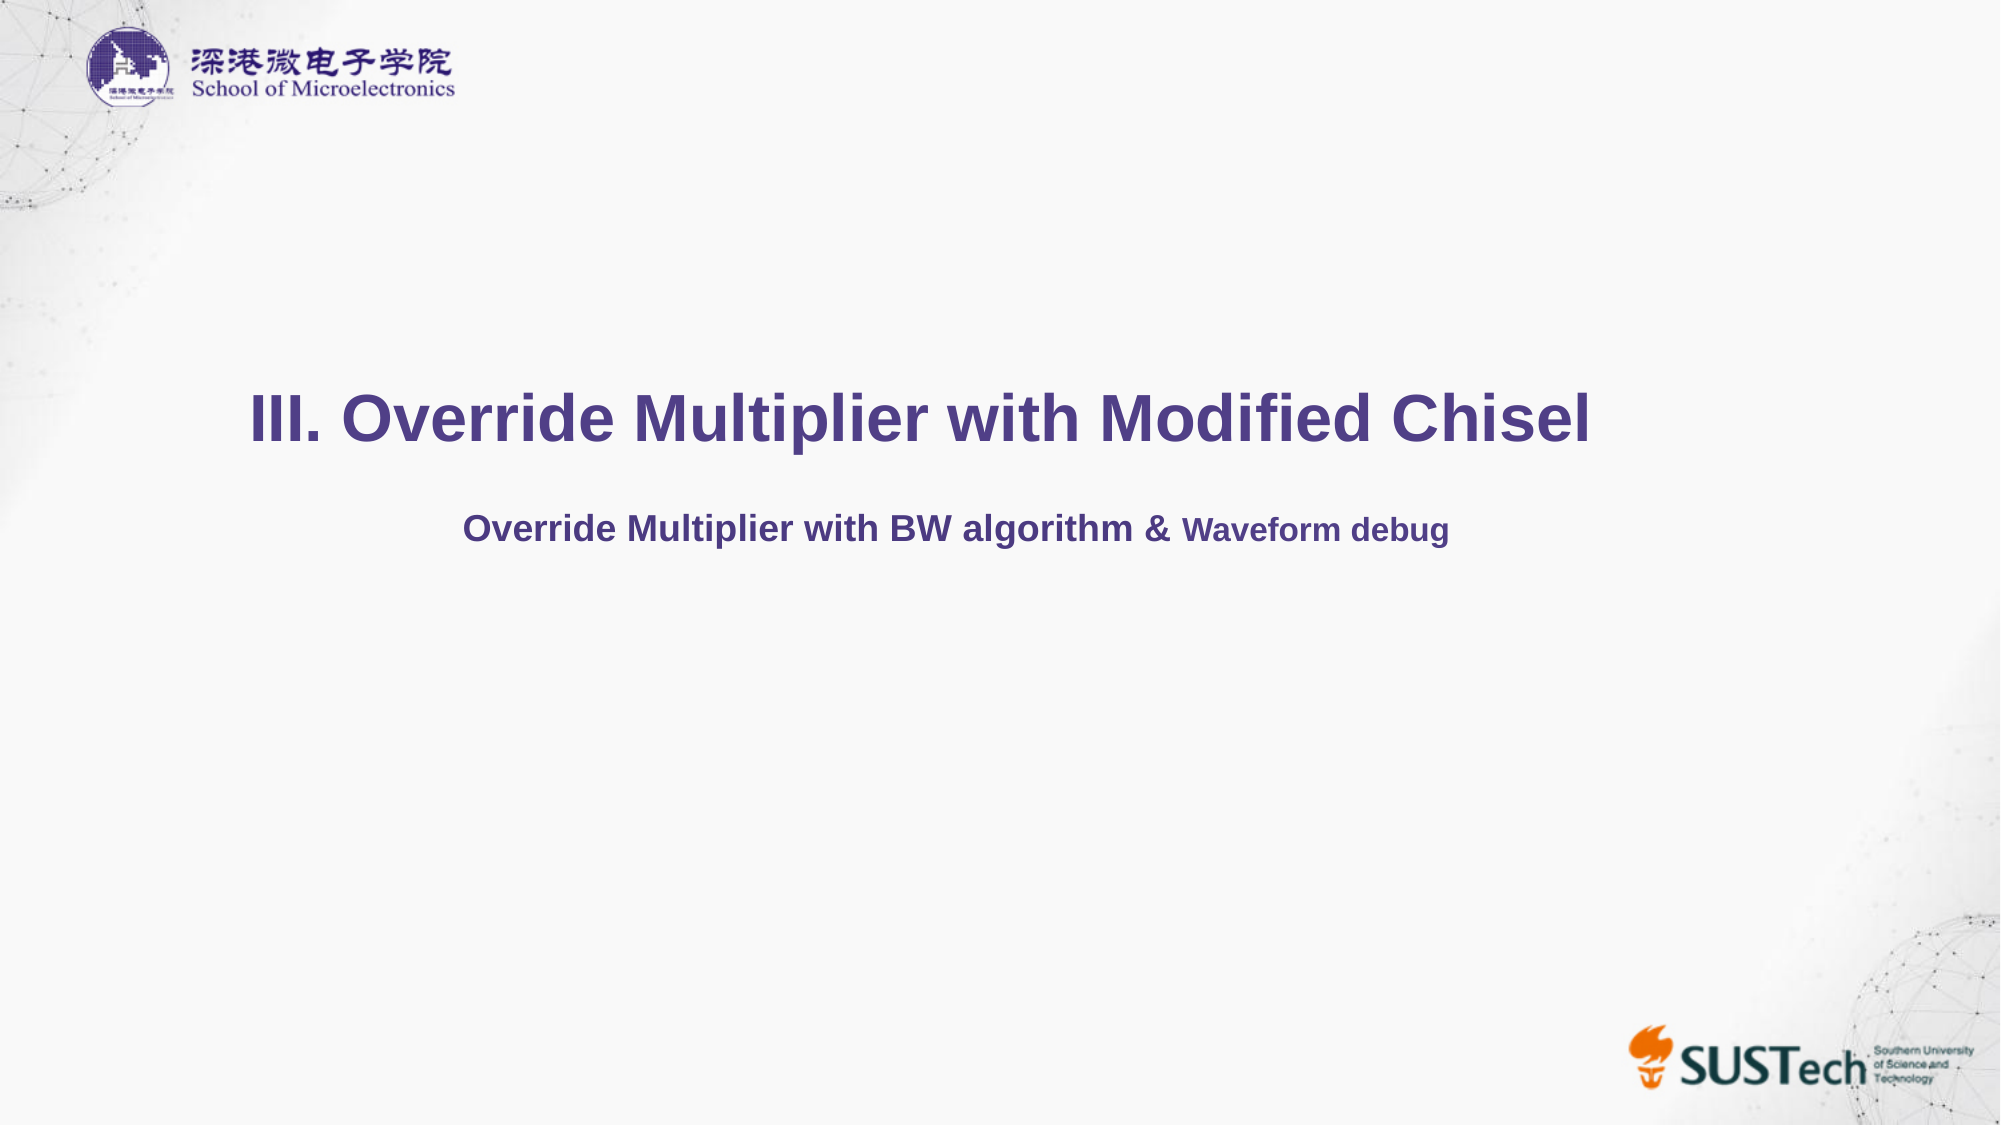

III. Override Multiplier with Modified Chisel
Override Multiplier with BW algorithm & Waveform debug